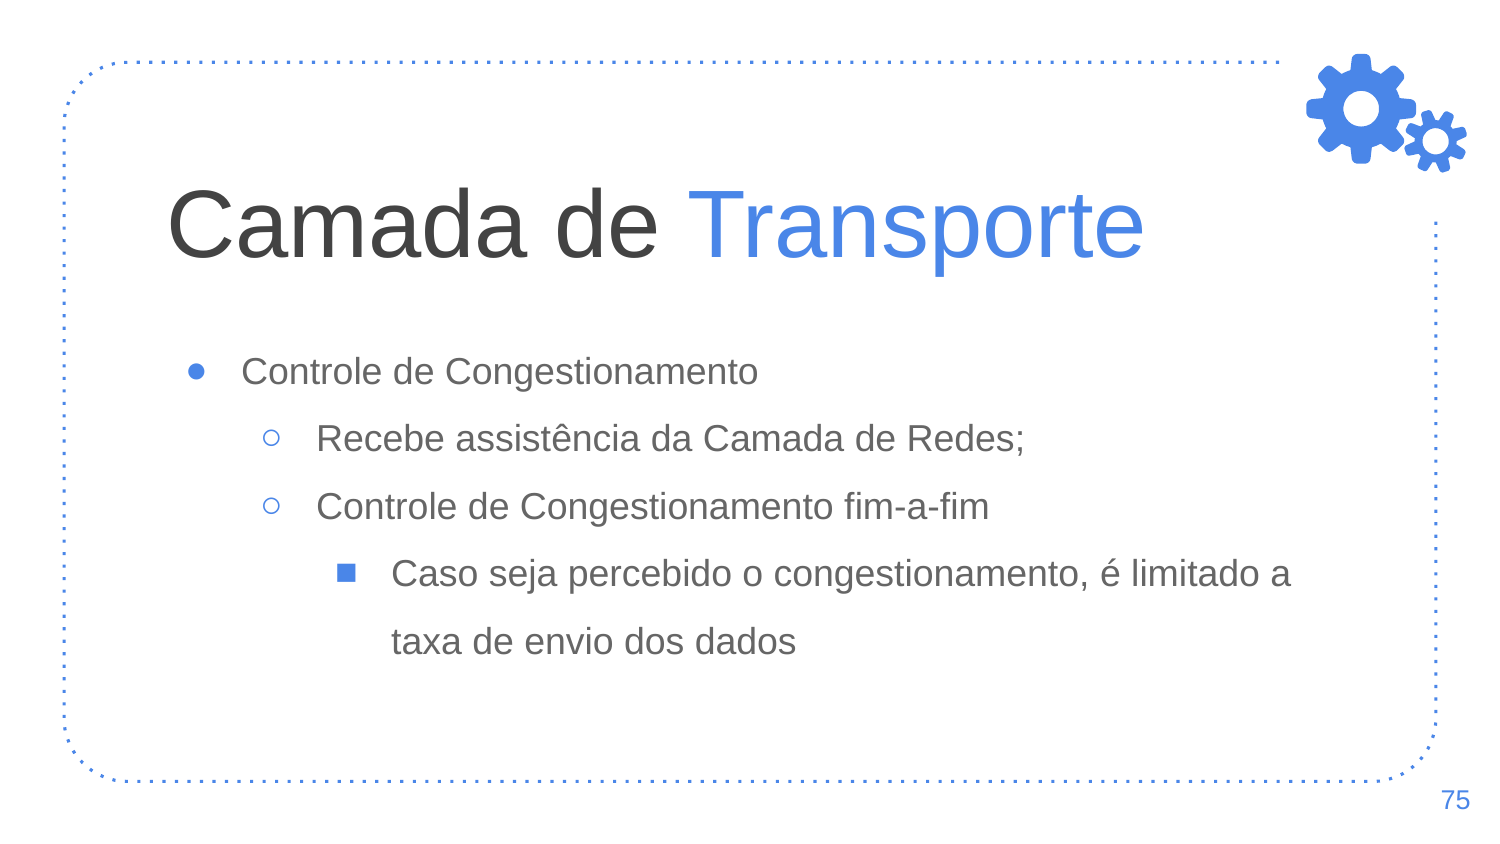

# Camada de Transporte
Controle de Congestionamento
Recebe assistência da Camada de Redes;
Controle de Congestionamento fim-a-fim
Caso seja percebido o congestionamento, é limitado a taxa de envio dos dados

75